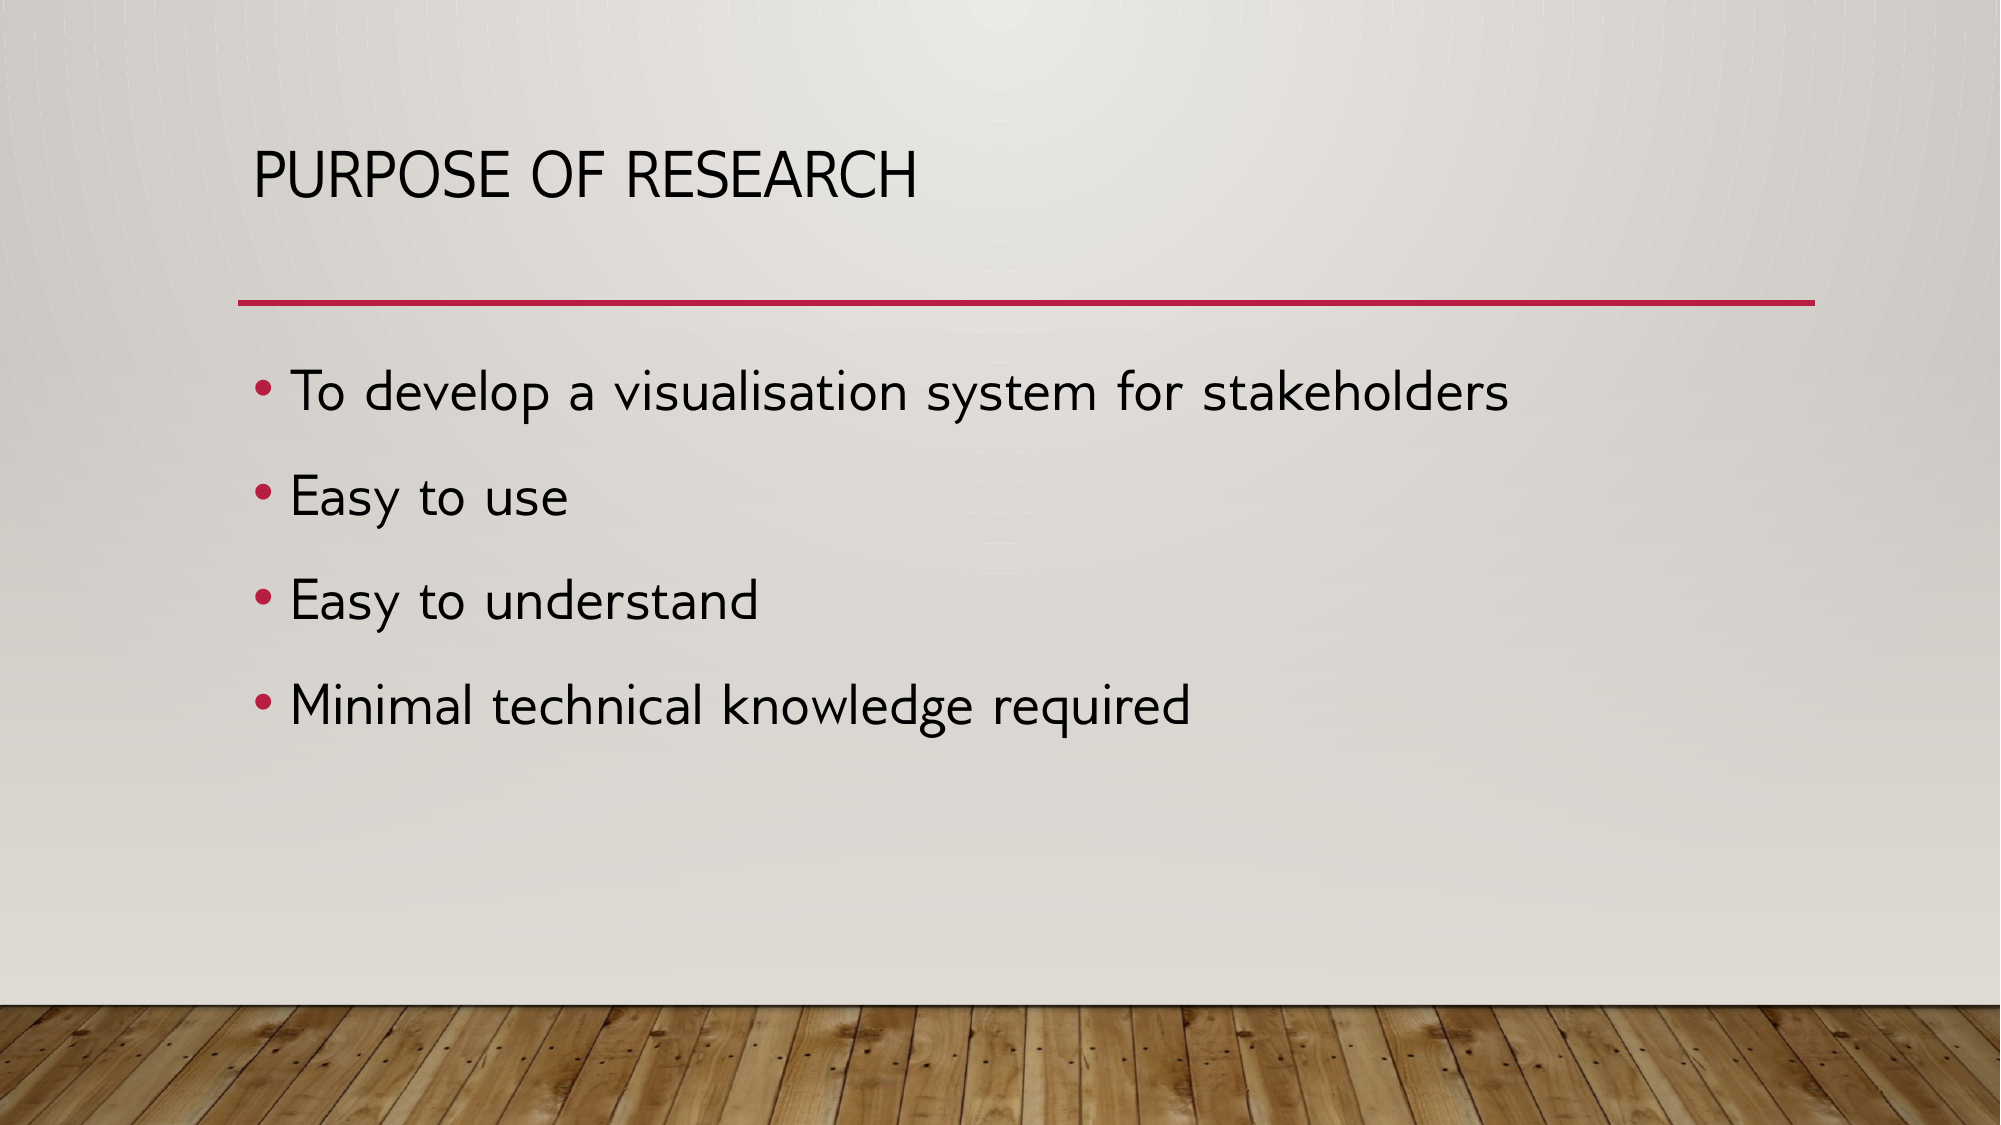

# Purpose of research
To develop a visualisation system for stakeholders
Easy to use
Easy to understand
Minimal technical knowledge required